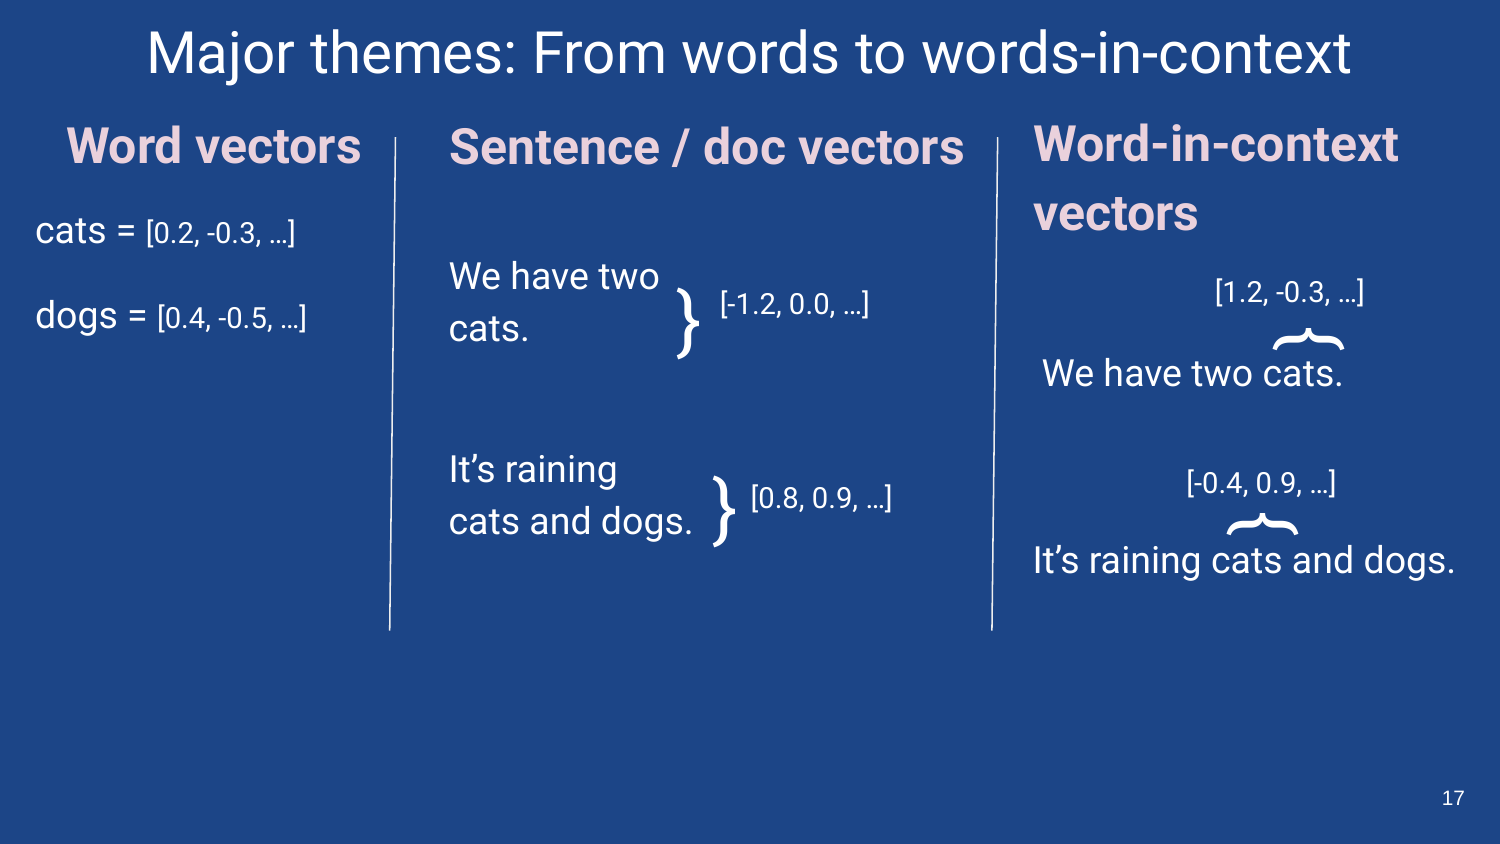

# Major themes: From words to words-in-context
Word-in-context vectors

Word vectors

Sentence / doc vectors

cats = [0.2, -0.3, …]
dogs = [0.4, -0.5, …]
We have two cats.
}
[1.2, -0.3, …]
[-1.2, 0.0, …]
}
We have two cats.
It’s raining cats and dogs.
}
[-0.4, 0.9, …]
}
[0.8, 0.9, …]
It’s raining cats and dogs.
17